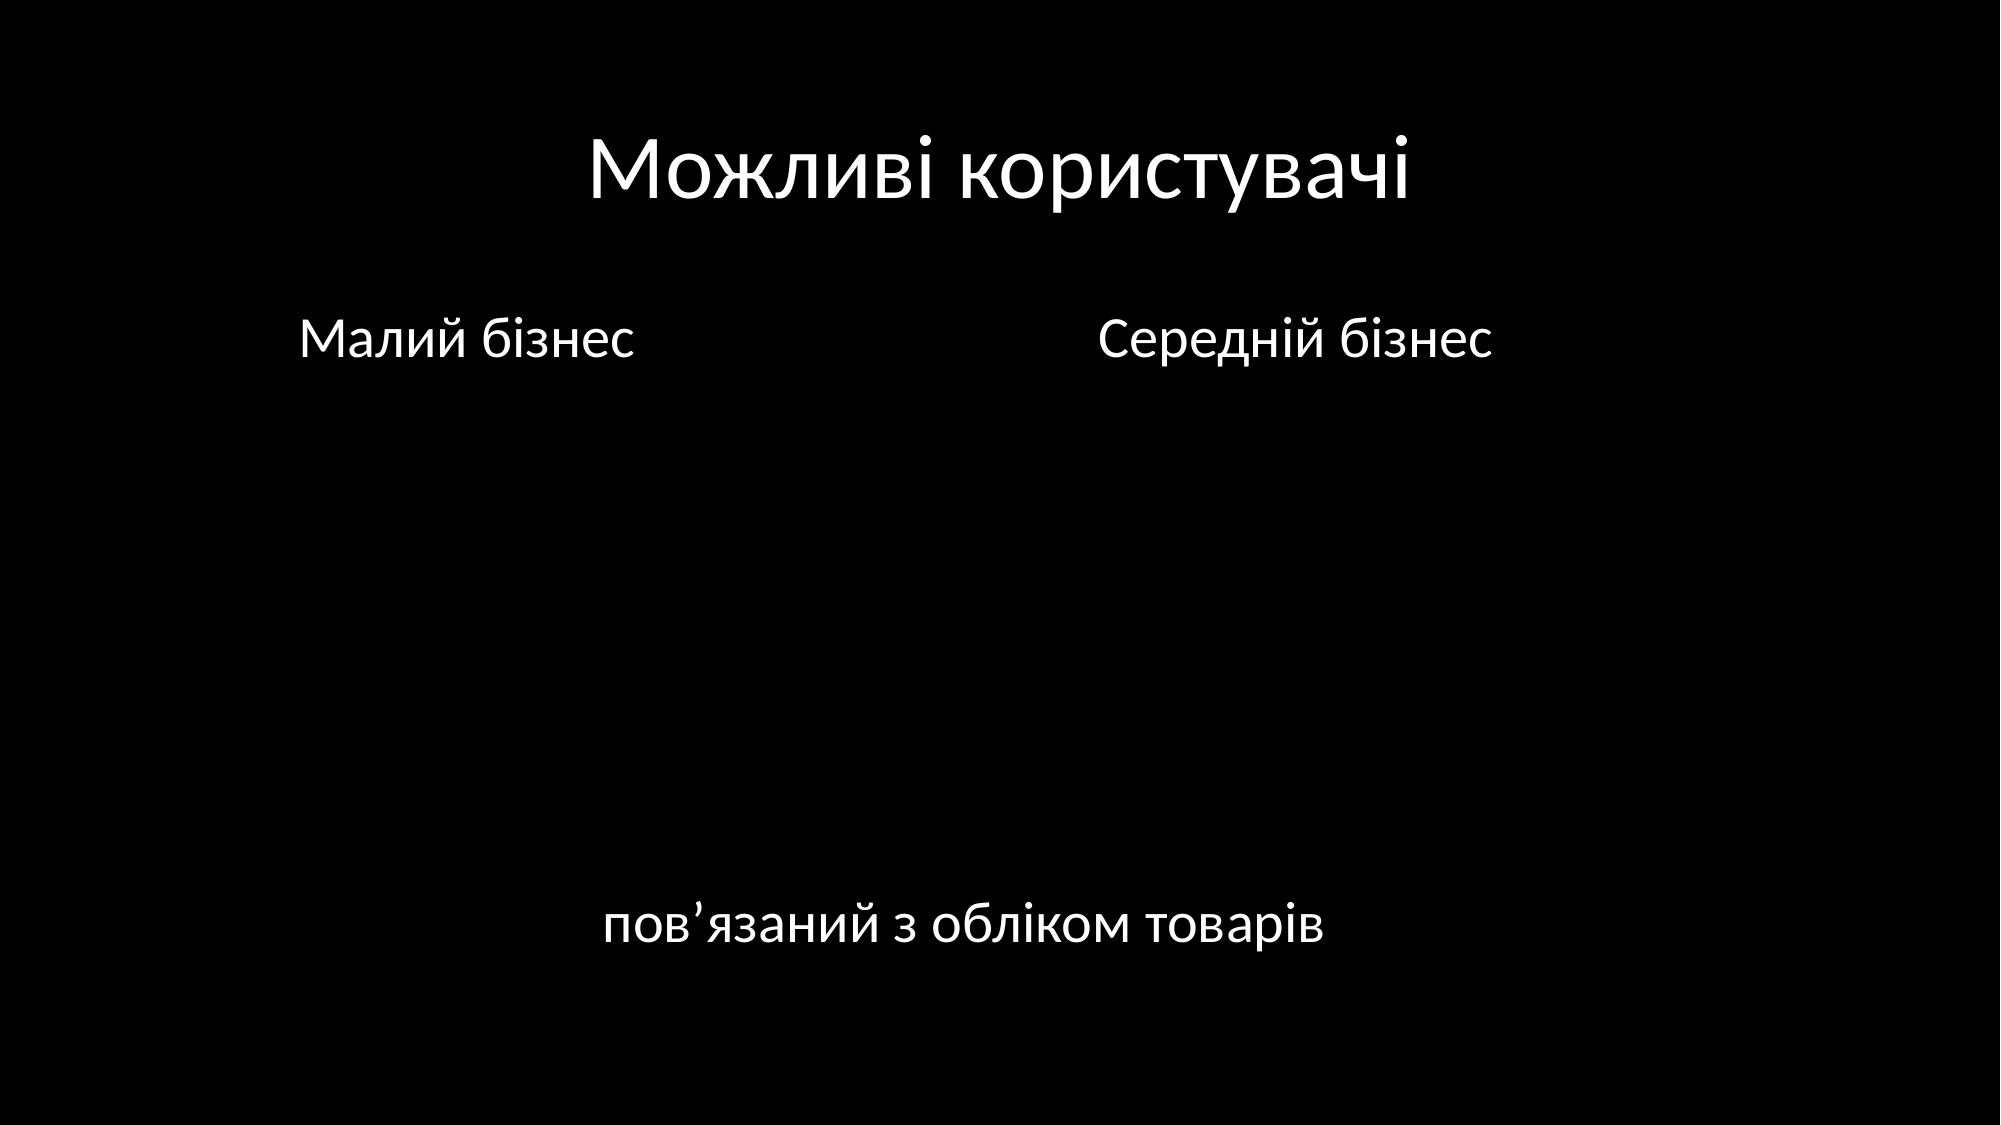

# Можливі користувачі
           Малий бізнес                                   Середній бізнес

                                  пов’язаний з обліком товарів